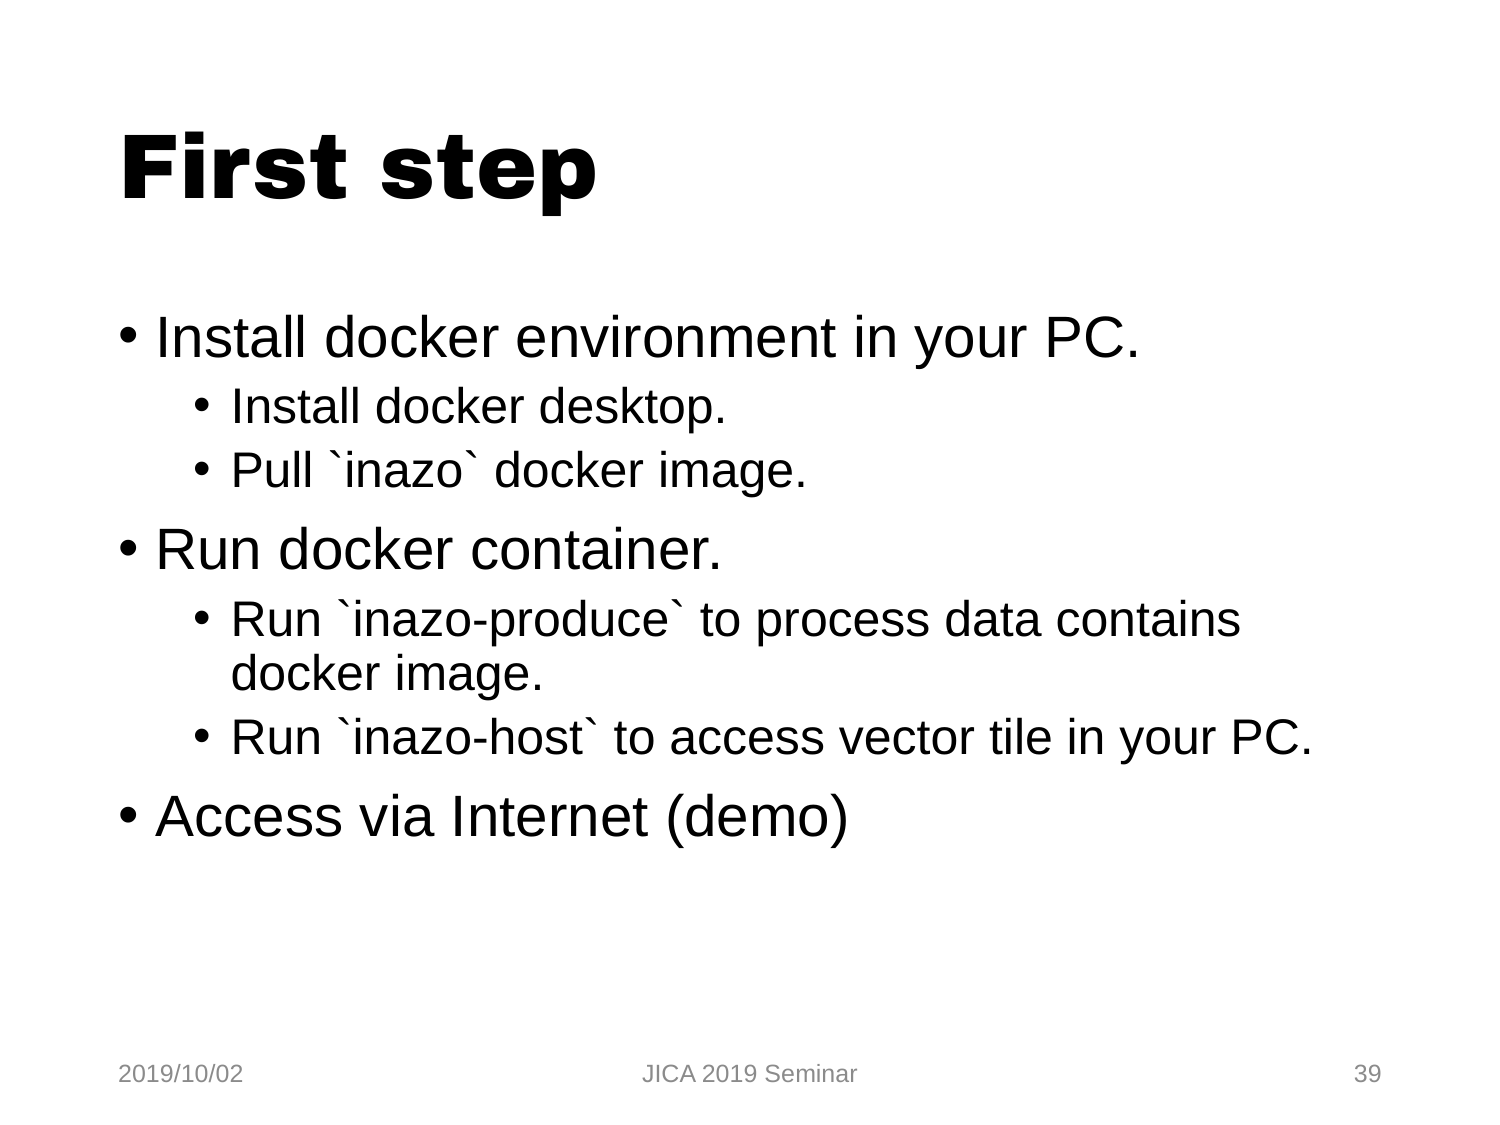

# First step
Install docker environment in your PC.
Install docker desktop.
Pull `inazo` docker image.
Run docker container.
Run `inazo-produce` to process data contains docker image.
Run `inazo-host` to access vector tile in your PC.
Access via Internet (demo)
2019/10/02
JICA 2019 Seminar
39